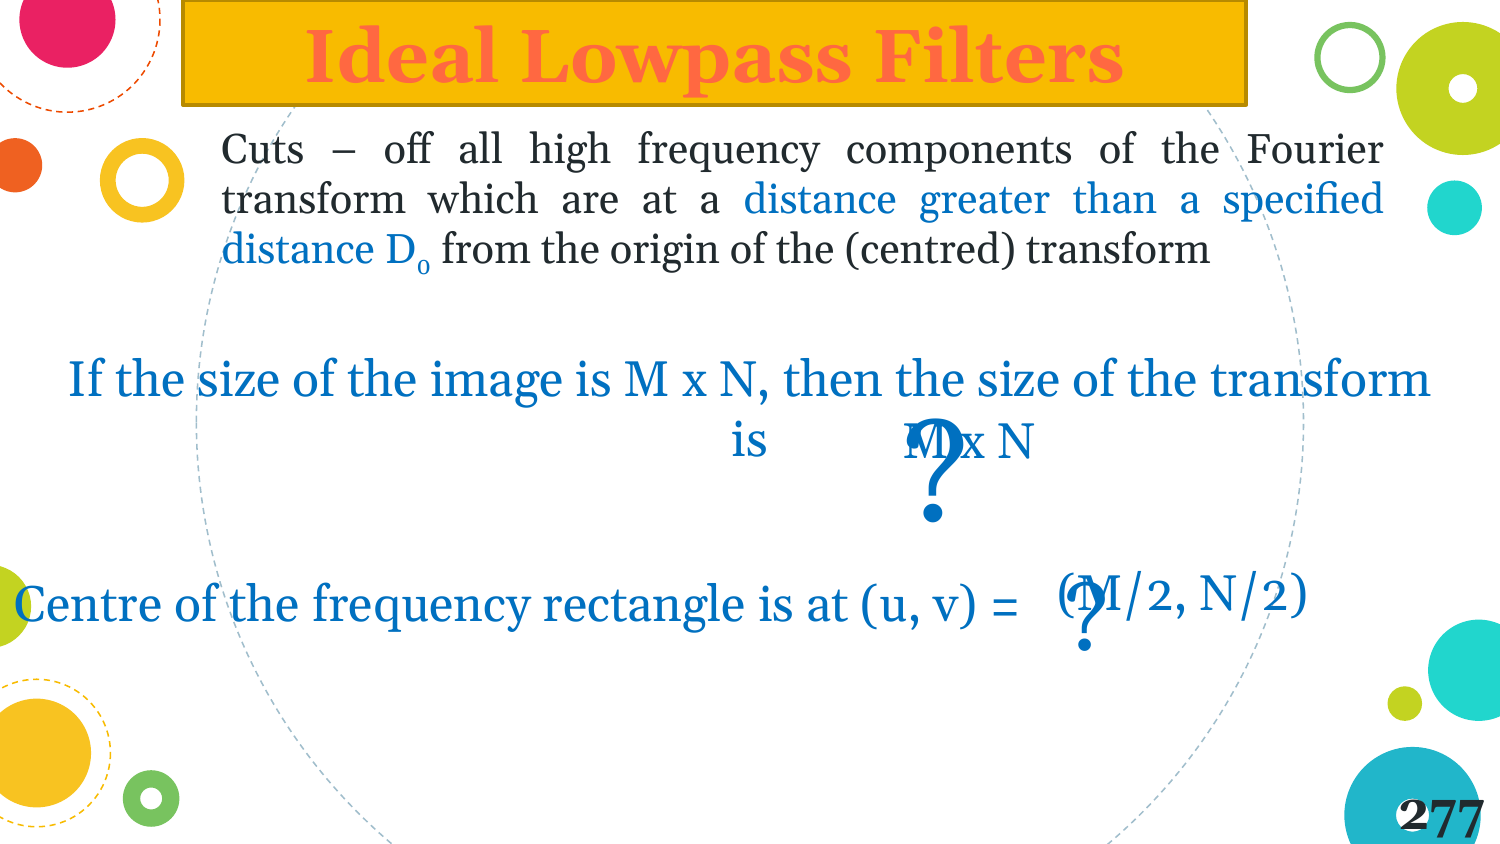

Ideal Lowpass Filters
Cuts – off all high frequency components of the Fourier transform which are at a distance greater than a specified distance D0 from the origin of the (centred) transform
If the size of the image is M x N, then the size of the transform is
?
M x N
?
(M/2, N/2)
Centre of the frequency rectangle is at (u, v) =
277